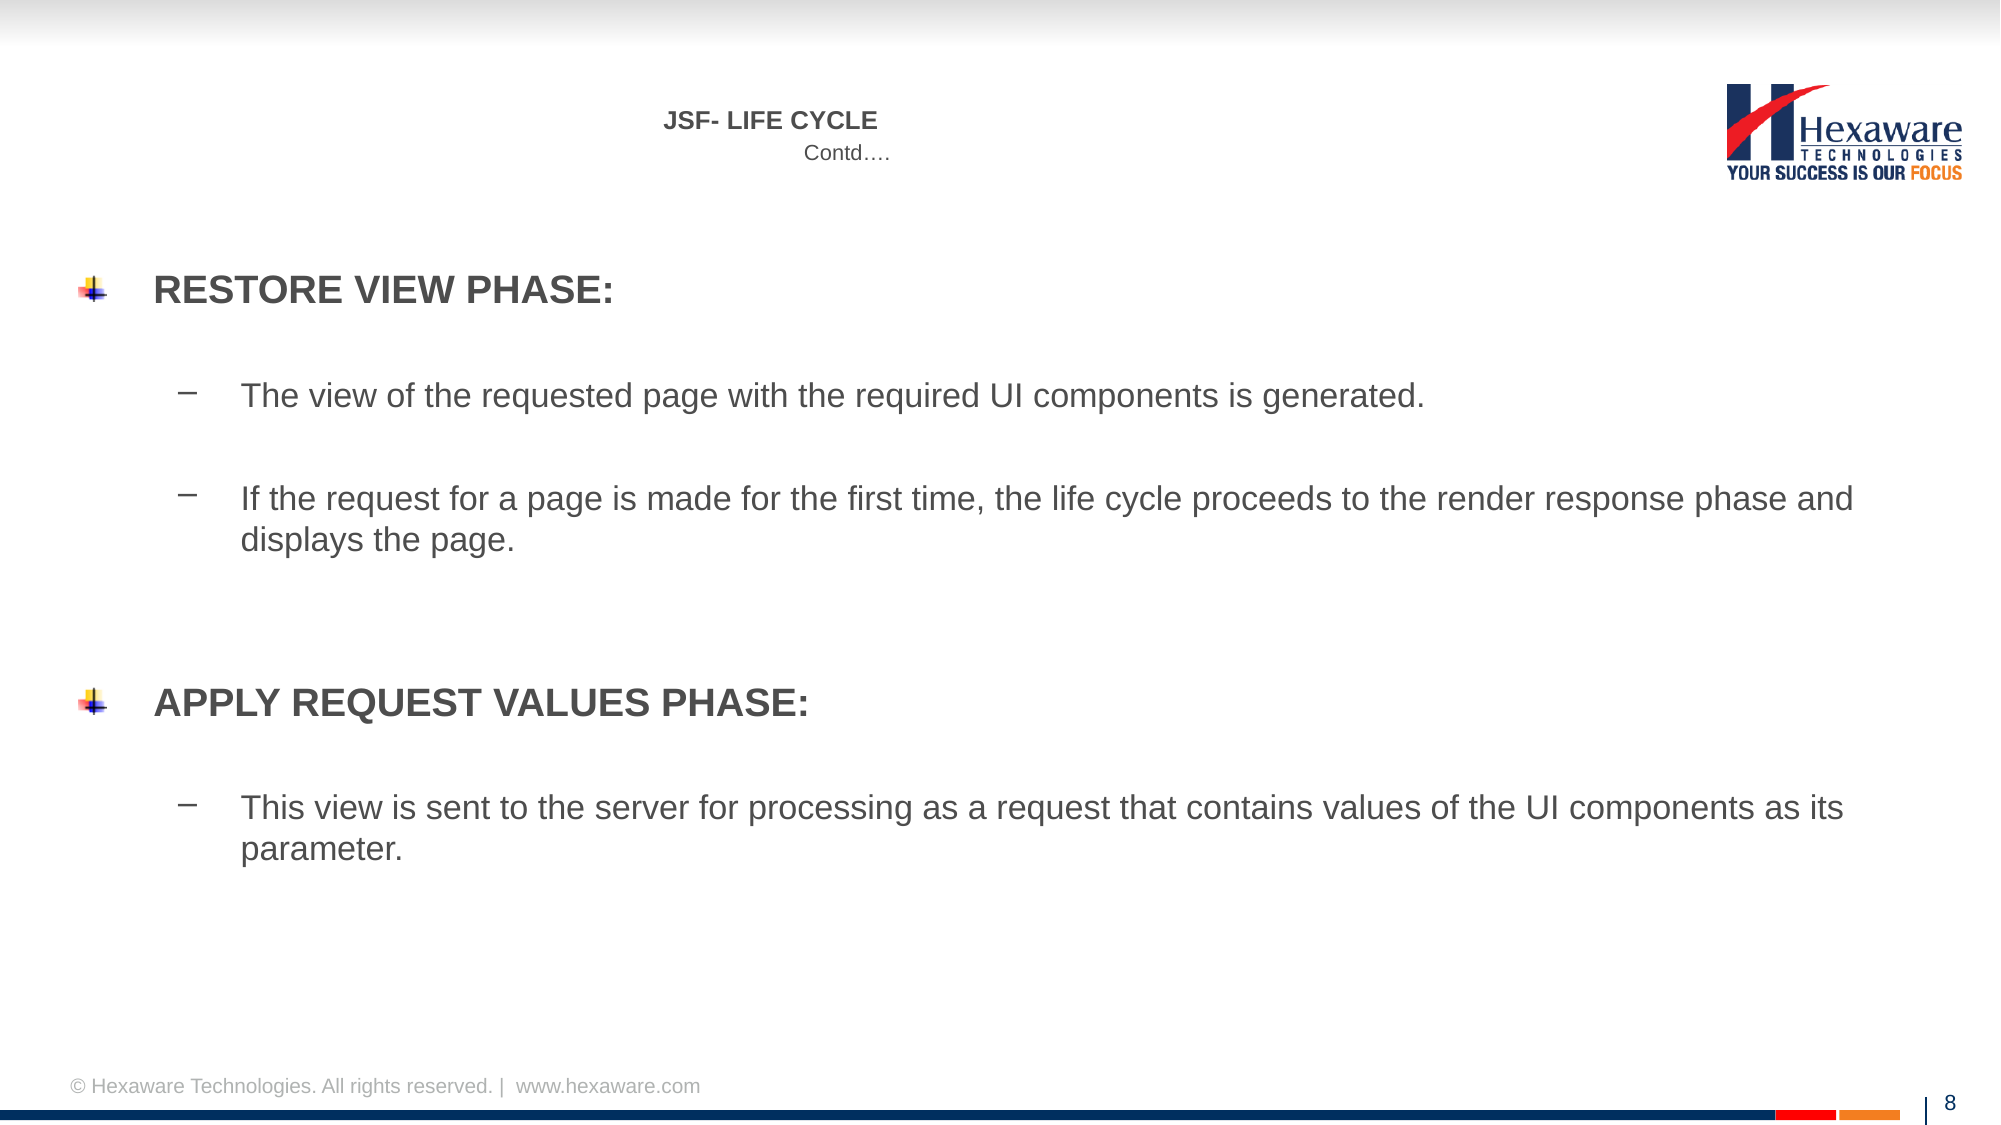

# JSF- LIFE CYCLE Contd….
RESTORE VIEW PHASE:

The view of the requested page with the required UI components is generated.

If the request for a page is made for the first time, the life cycle proceeds to the render response phase and displays the page.

APPLY REQUEST VALUES PHASE:

This view is sent to the server for processing as a request that contains values of the UI components as its parameter.